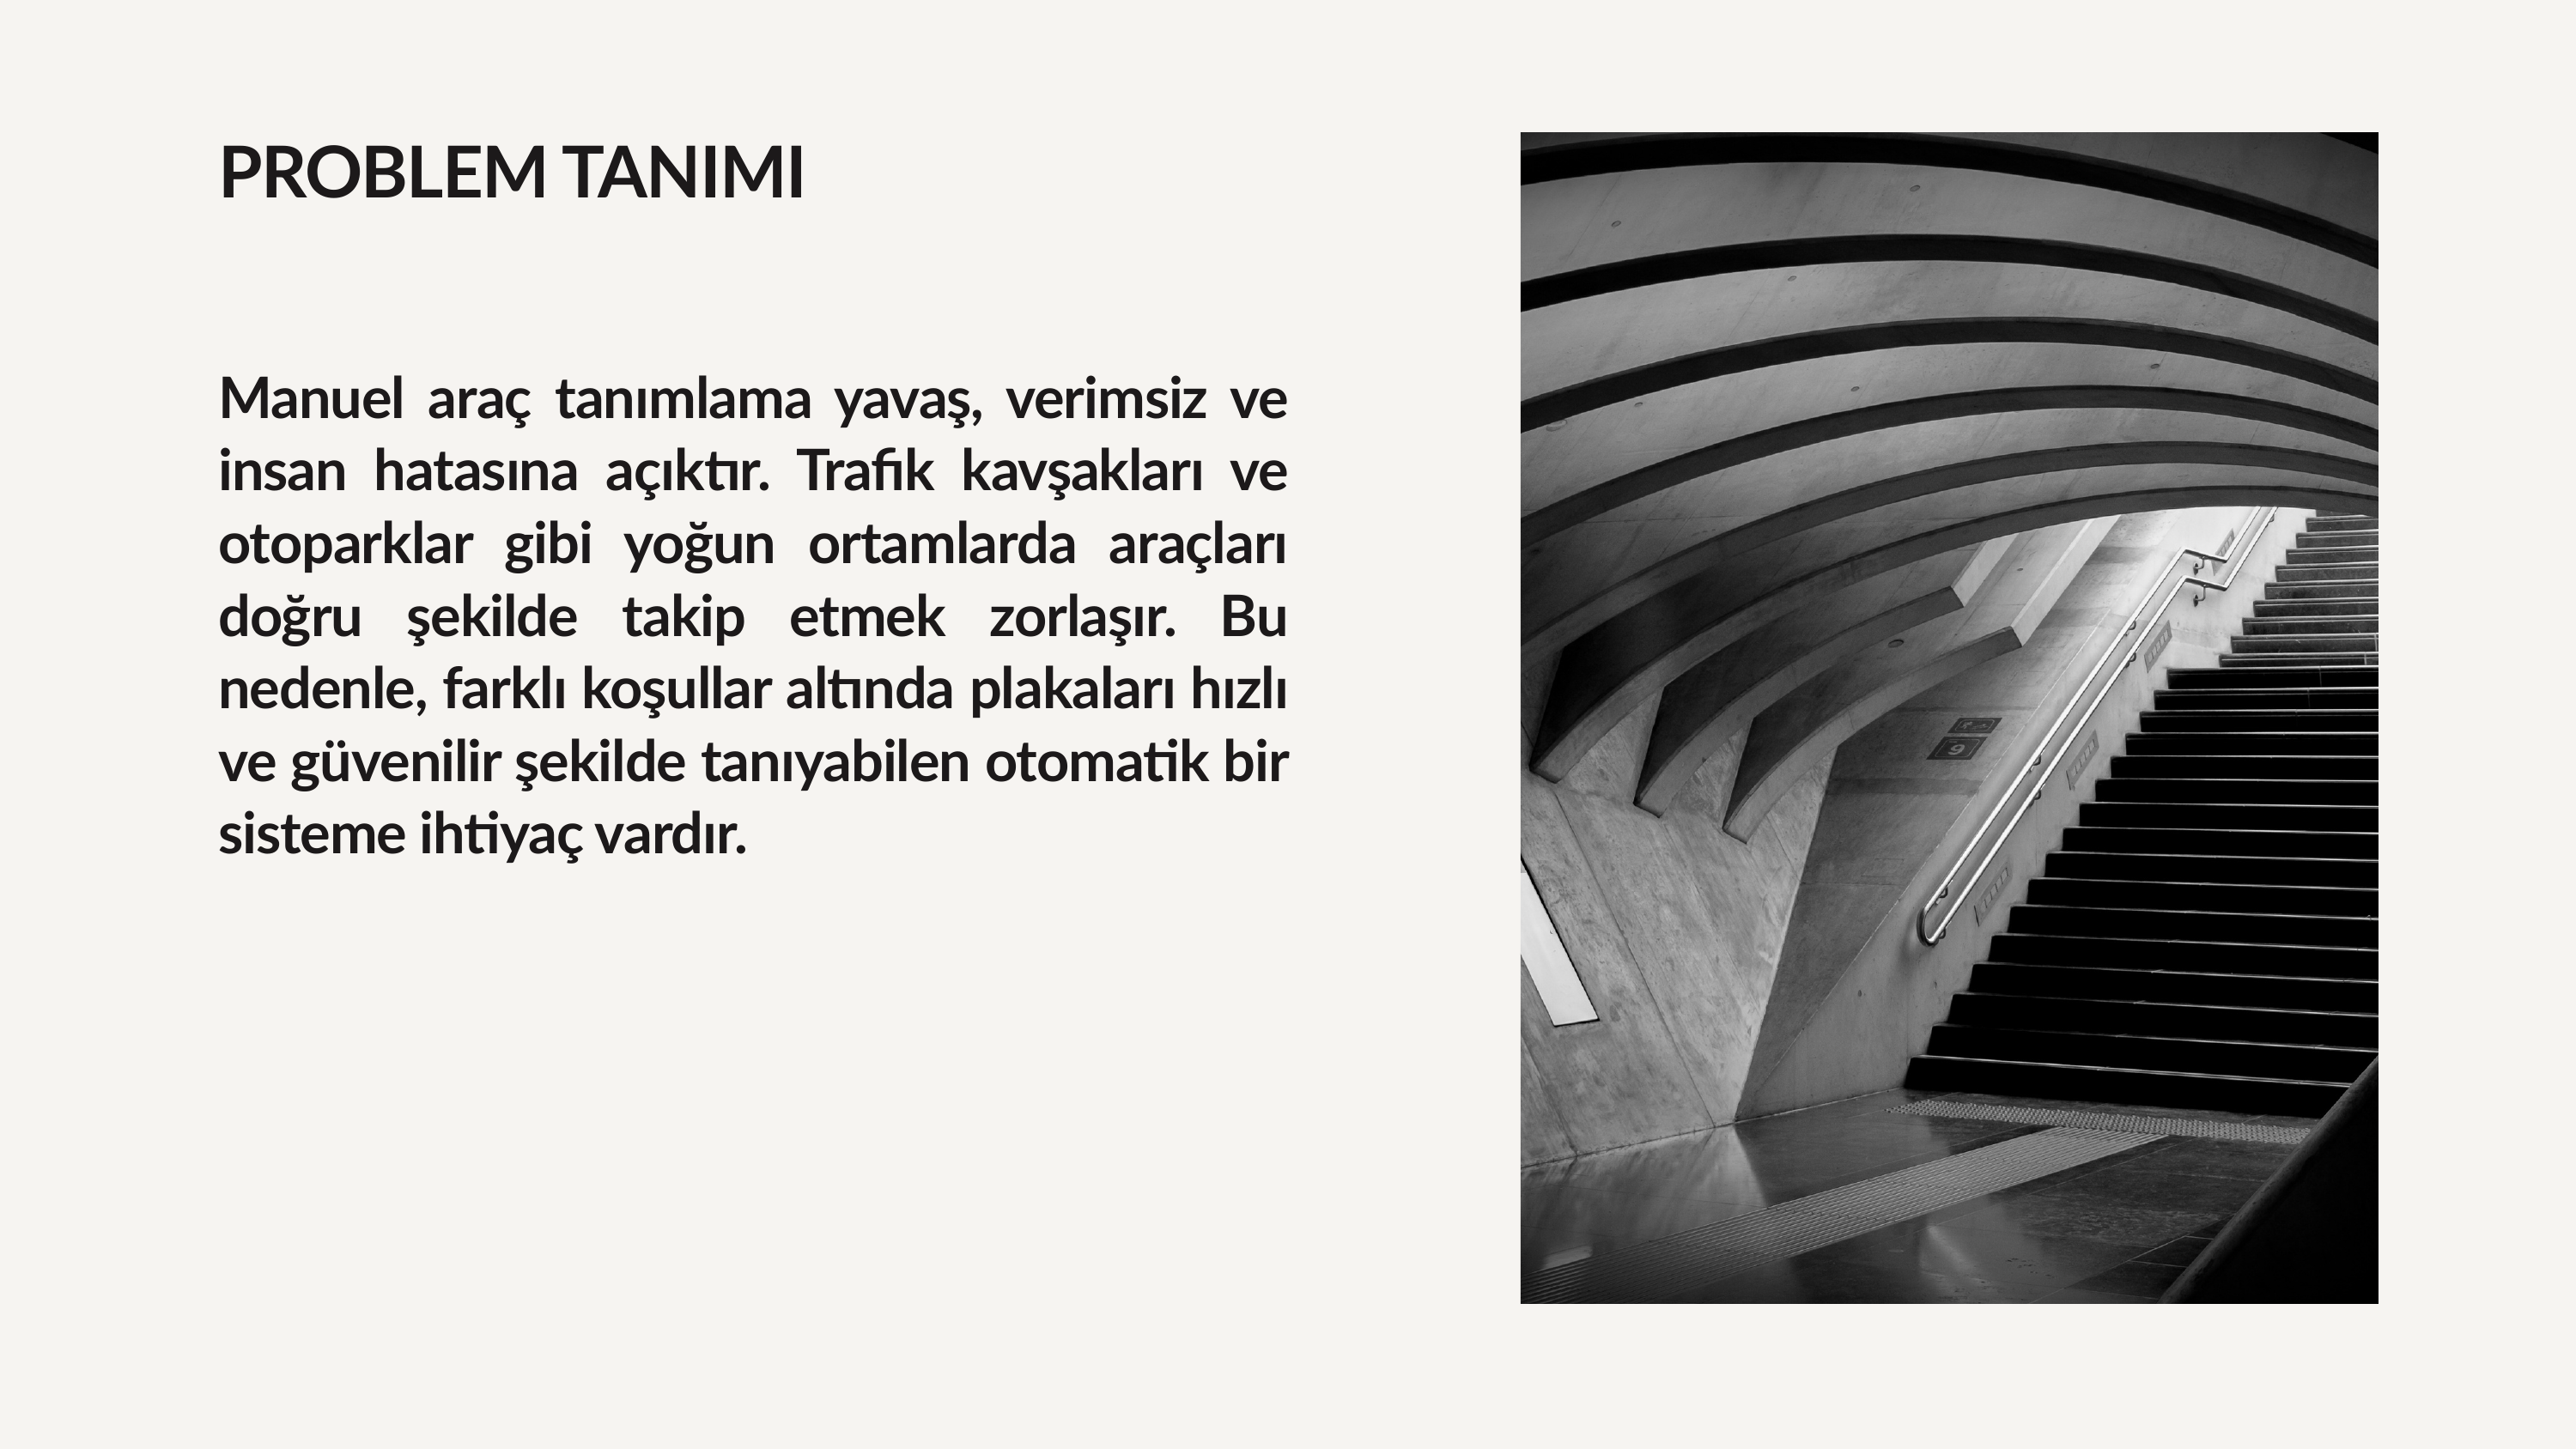

PROBLEM TANIMI

Manuel araç tanımlama yavaş, verimsiz ve insan hatasına açıktır. Trafik kavşakları ve otoparklar gibi yoğun ortamlarda araçları doğru şekilde takip etmek zorlaşır. Bu nedenle, farklı koşullar altında plakaları hızlı ve güvenilir şekilde tanıyabilen otomatik bir sisteme ihtiyaç vardır.